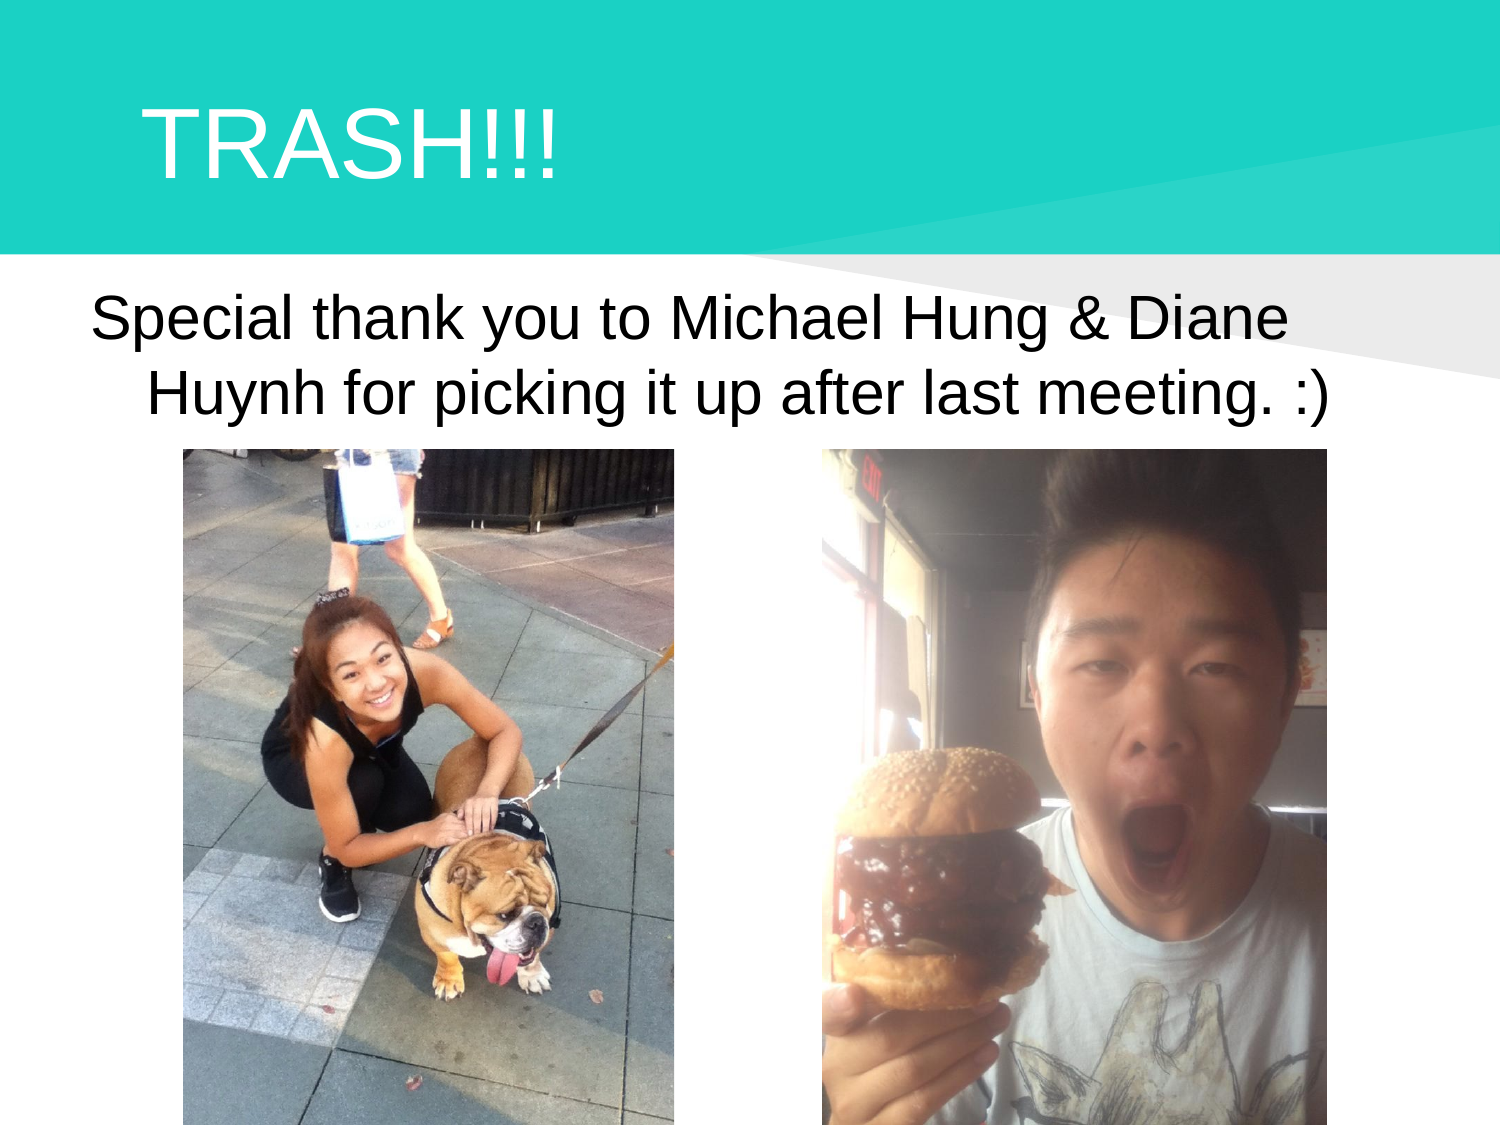

# TRASH!!!
Special thank you to Michael Hung & Diane Huynh for picking it up after last meeting. :)